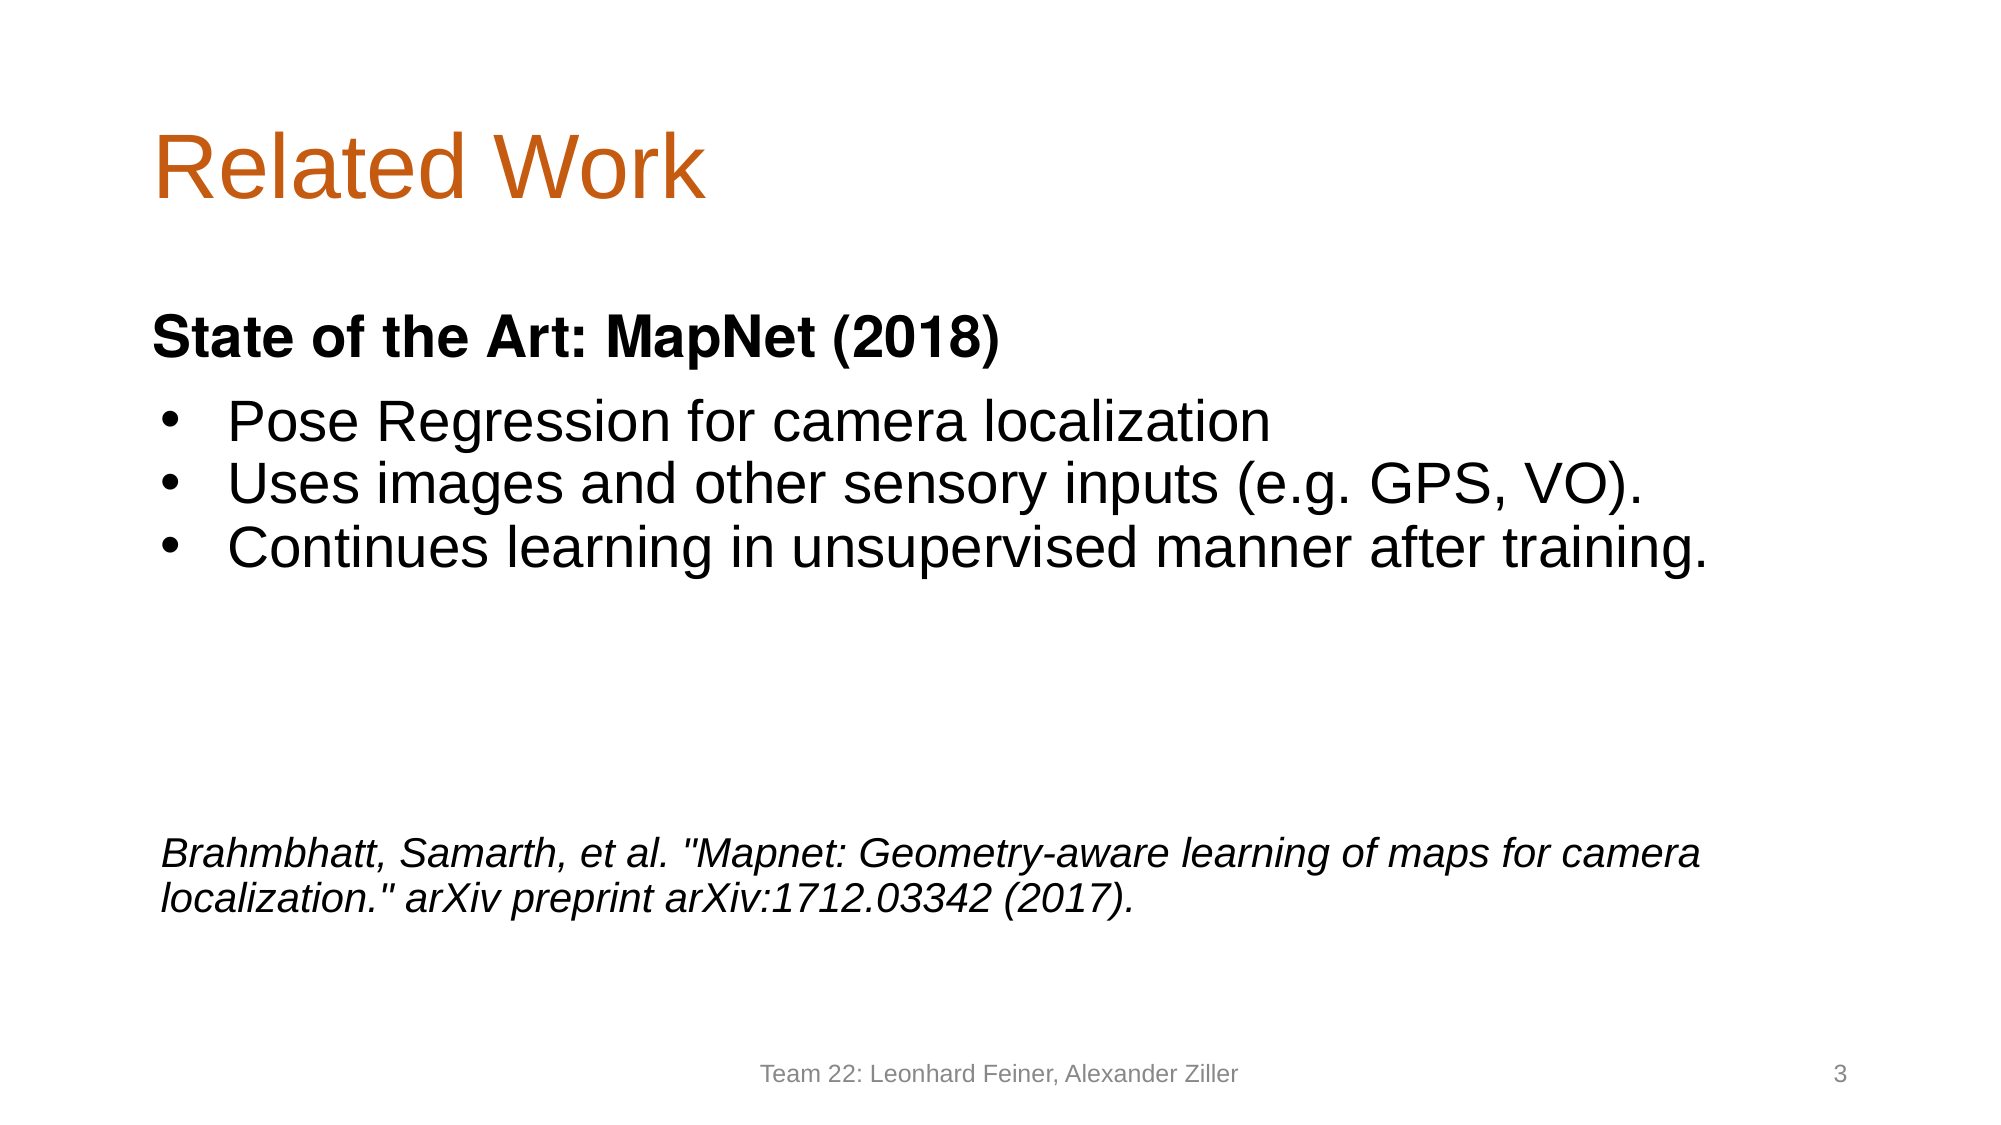

# Related Work
State of the Art: MapNet (2018)
Pose Regression for camera localization
Uses images and other sensory inputs (e.g. GPS, VO).
Continues learning in unsupervised manner after training.

Brahmbhatt, Samarth, et al. "Mapnet: Geometry-aware learning of maps for camera localization." arXiv preprint arXiv:1712.03342 (2017).
Team 22: Leonhard Feiner, Alexander Ziller
3